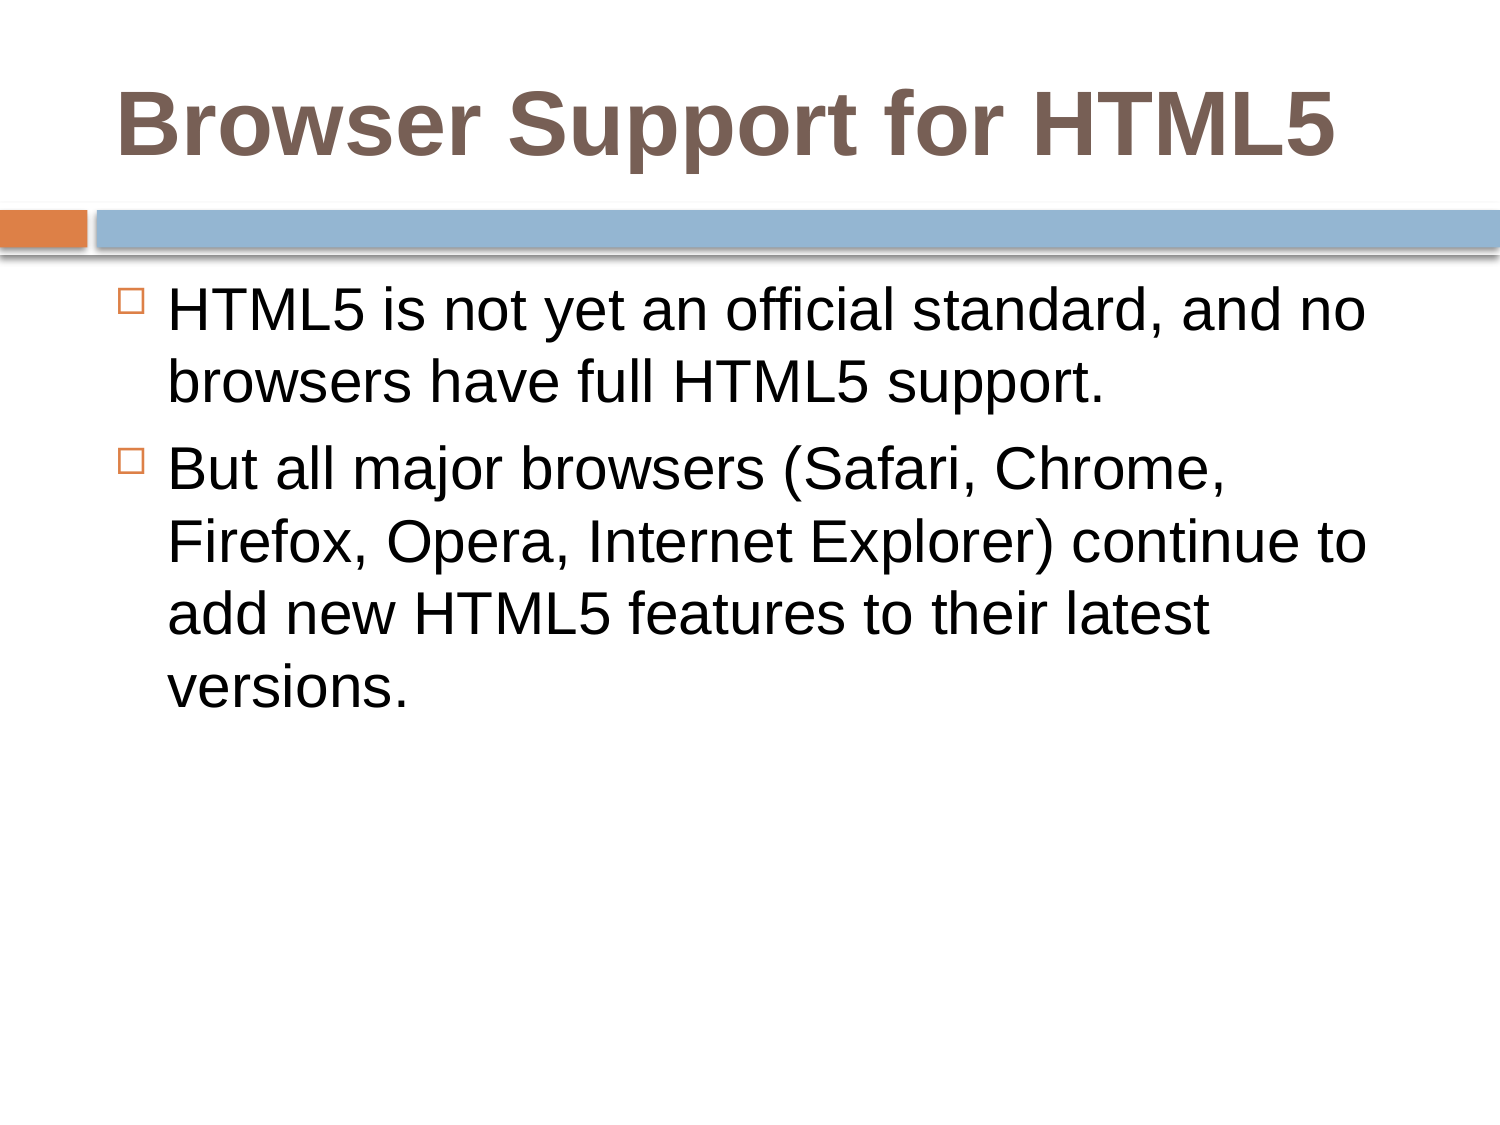

# Browser Support for HTML5
HTML5 is not yet an official standard, and no browsers have full HTML5 support.
But all major browsers (Safari, Chrome, Firefox, Opera, Internet Explorer) continue to add new HTML5 features to their latest versions.